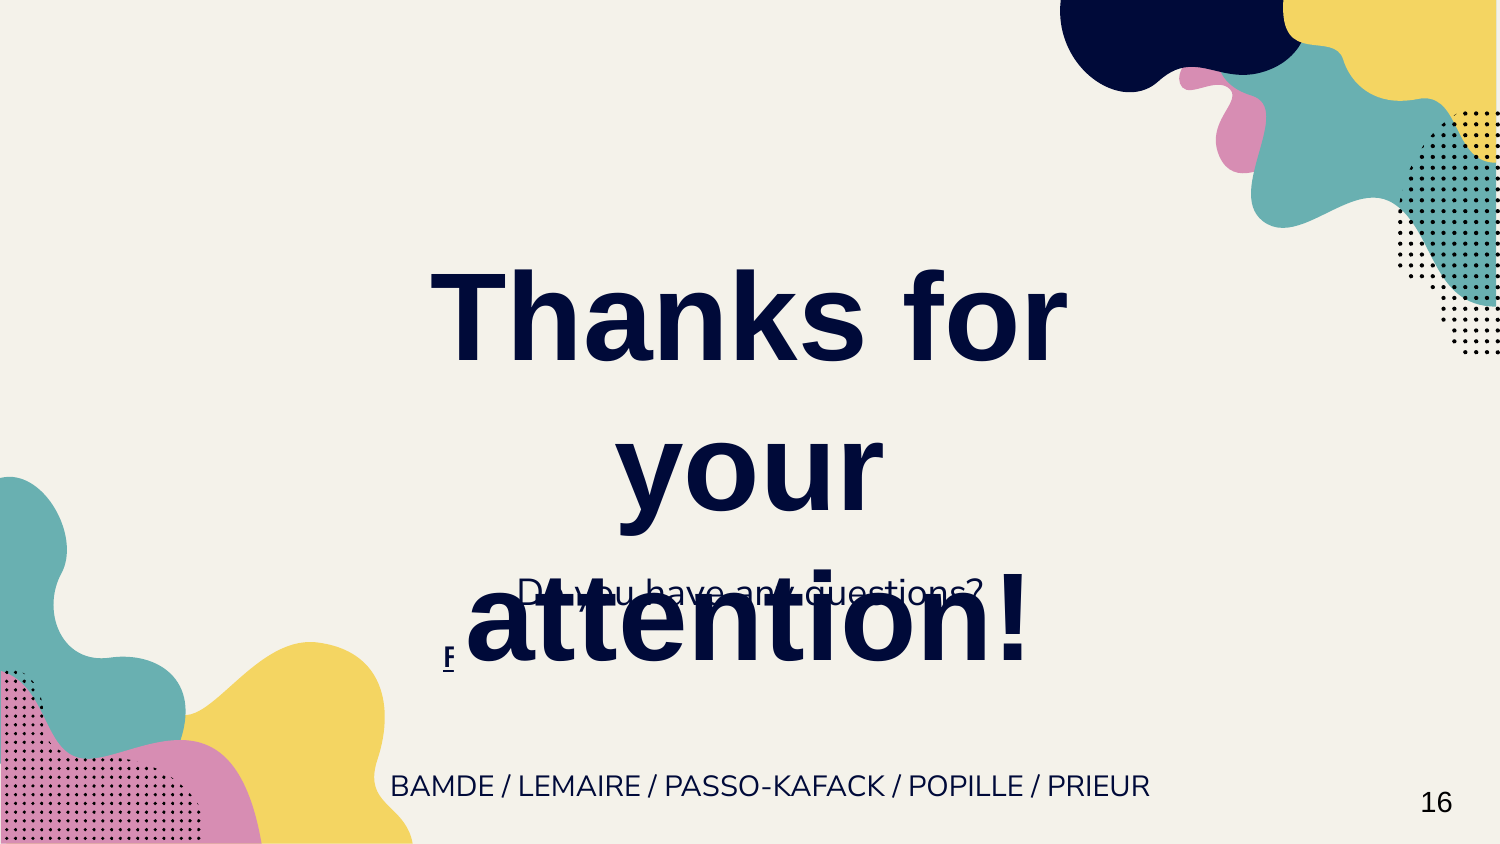

# Thanks for your attention!

Do you have any questions?
BAMDE / LEMAIRE / PASSO-KAFACK / POPILLE / PRIEUR
16